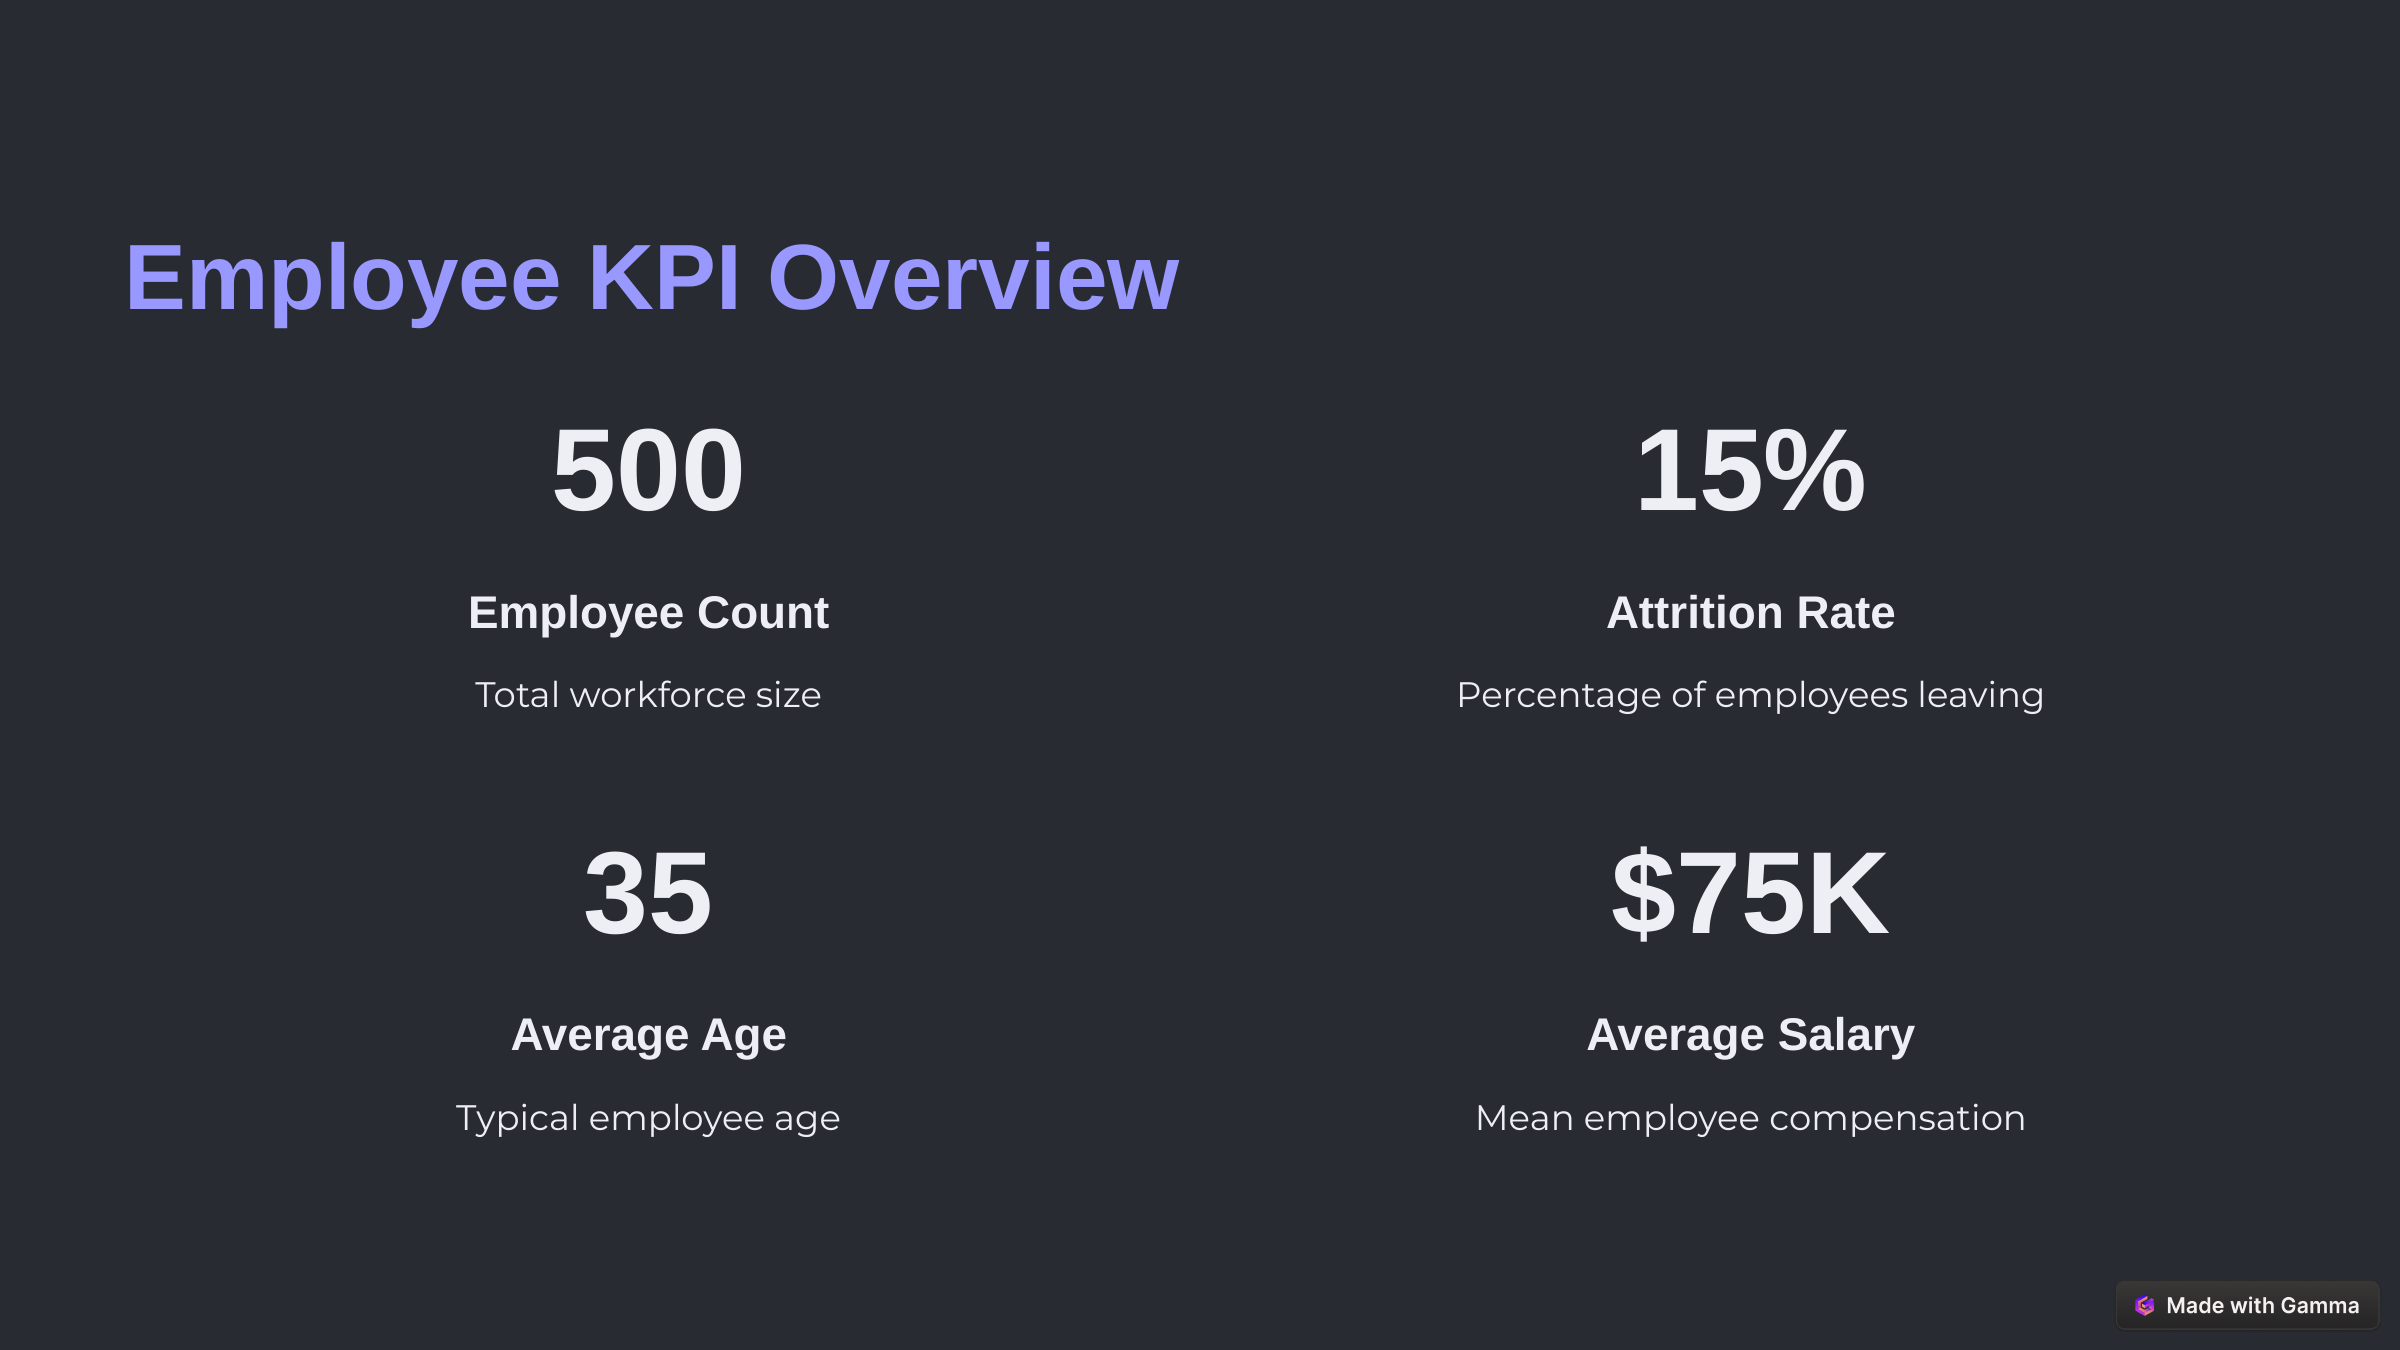

Employee KPI Overview
500
15%
Employee Count
Attrition Rate
Total workforce size
Percentage of employees leaving
35
$75K
Average Age
Average Salary
Typical employee age
Mean employee compensation